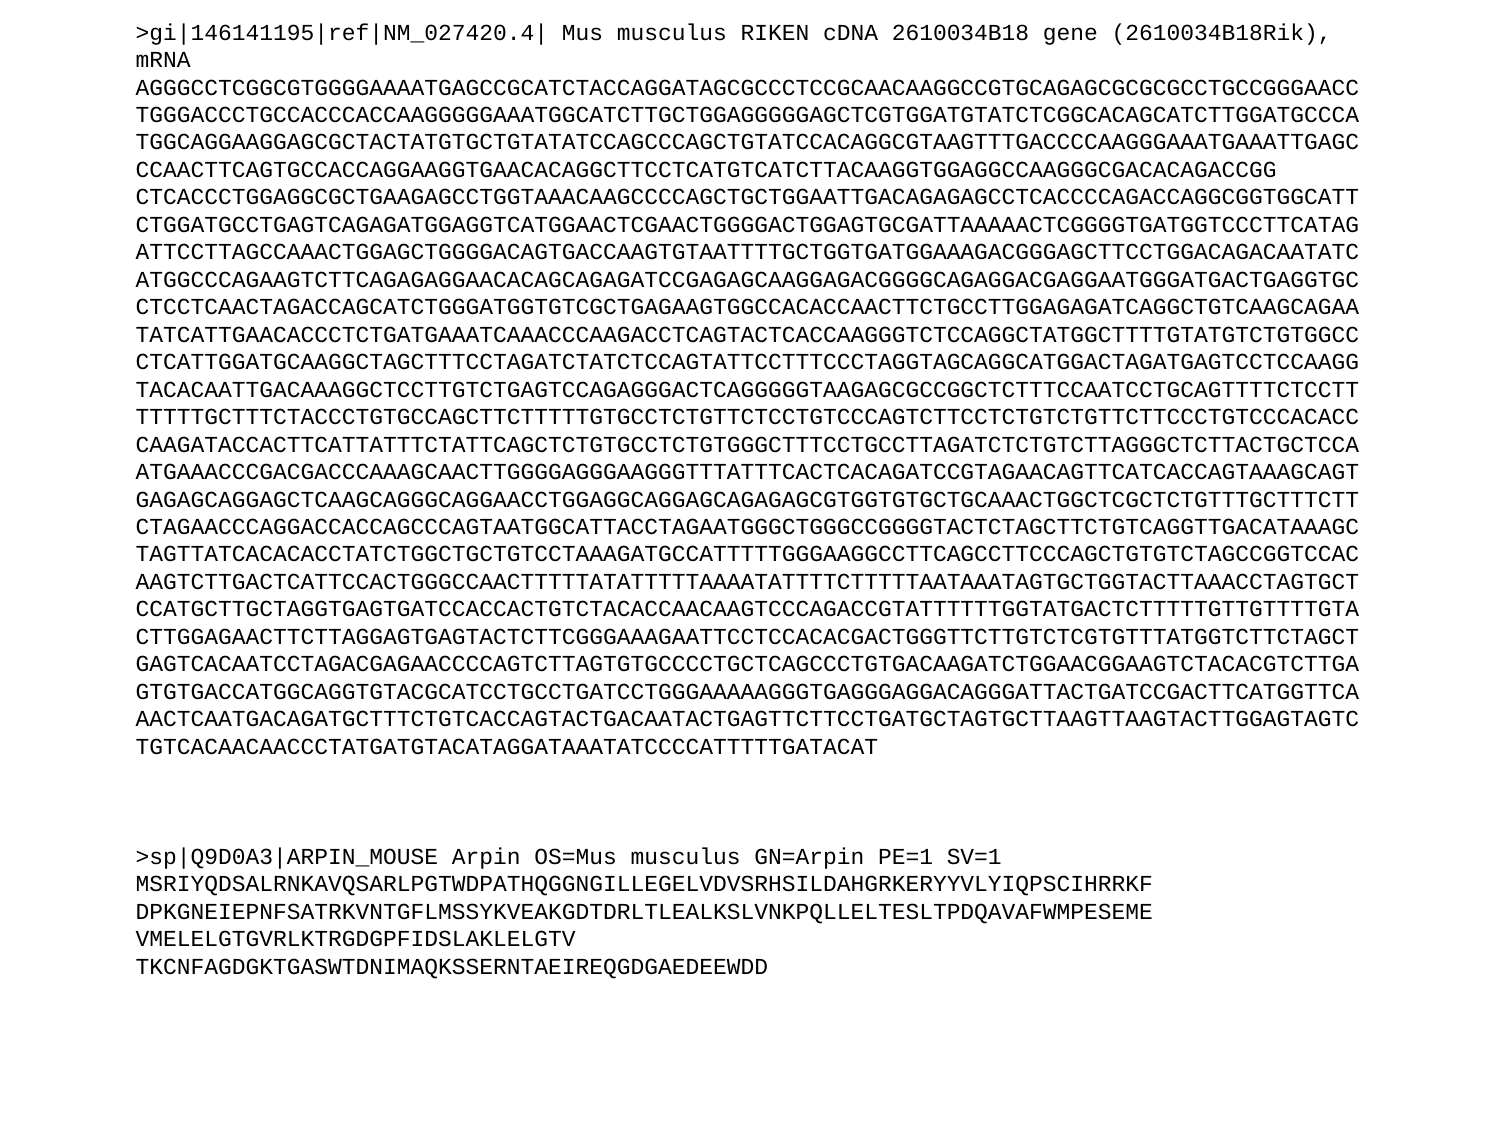

>gi|146141195|ref|NM_027420.4| Mus musculus RIKEN cDNA 2610034B18 gene (2610034B18Rik), mRNA
AGGGCCTCGGCGTGGGGAAAATGAGCCGCATCTACCAGGATAGCGCCCTCCGCAACAAGGCCGTGCAGAGCGCGCGCCTGCCGGGAACCTGGGACCCTGCCACCCACCAAGGGGGAAATGGCATCTTGCTGGAGGGGGAGCTCGTGGATGTATCTCGGCACAGCATCTTGGATGCCCATGGCAGGAAGGAGCGCTACTATGTGCTGTATATCCAGCCCAGCTGTATCCACAGGCGTAAGTTTGACCCCAAGGGAAATGAAATTGAGCCCAACTTCAGTGCCACCAGGAAGGTGAACACAGGCTTCCTCATGTCATCTTACAAGGTGGAGGCCAAGGGCGACACAGACCGG
CTCACCCTGGAGGCGCTGAAGAGCCTGGTAAACAAGCCCCAGCTGCTGGAATTGACAGAGAGCCTCACCCCAGACCAGGCGGTGGCATTCTGGATGCCTGAGTCAGAGATGGAGGTCATGGAACTCGAACTGGGGACTGGAGTGCGATTAAAAACTCGGGGTGATGGTCCCTTCATAGATTCCTTAGCCAAACTGGAGCTGGGGACAGTGACCAAGTGTAATTTTGCTGGTGATGGAAAGACGGGAGCTTCCTGGACAGACAATATCATGGCCCAGAAGTCTTCAGAGAGGAACACAGCAGAGATCCGAGAGCAAGGAGACGGGGCAGAGGACGAGGAATGGGATGACTGAGGTGCCTCCTCAACTAGACCAGCATCTGGGATGGTGTCGCTGAGAAGTGGCCACACCAACTTCTGCCTTGGAGAGATCAGGCTGTCAAGCAGAATATCATTGAACACCCTCTGATGAAATCAAACCCAAGACCTCAGTACTCACCAAGGGTCTCCAGGCTATGGCTTTTGTATGTCTGTGGCCCTCATTGGATGCAAGGCTAGCTTTCCTAGATCTATCTCCAGTATTCCTTTCCCTAGGTAGCAGGCATGGACTAGATGAGTCCTCCAAGGTACACAATTGACAAAGGCTCCTTGTCTGAGTCCAGAGGGACTCAGGGGGTAAGAGCGCCGGCTCTTTCCAATCCTGCAGTTTTCTCCTTTTTTTGCTTTCTACCCTGTGCCAGCTTCTTTTTGTGCCTCTGTTCTCCTGTCCCAGTCTTCCTCTGTCTGTTCTTCCCTGTCCCACACCCAAGATACCACTTCATTATTTCTATTCAGCTCTGTGCCTCTGTGGGCTTTCCTGCCTTAGATCTCTGTCTTAGGGCTCTTACTGCTCCAATGAAACCCGACGACCCAAAGCAACTTGGGGAGGGAAGGGTTTATTTCACTCACAGATCCGTAGAACAGTTCATCACCAGTAAAGCAGTGAGAGCAGGAGCTCAAGCAGGGCAGGAACCTGGAGGCAGGAGCAGAGAGCGTGGTGTGCTGCAAACTGGCTCGCTCTGTTTGCTTTCTTCTAGAACCCAGGACCACCAGCCCAGTAATGGCATTACCTAGAATGGGCTGGGCCGGGGTACTCTAGCTTCTGTCAGGTTGACATAAAGCTAGTTATCACACACCTATCTGGCTGCTGTCCTAAAGATGCCATTTTTGGGAAGGCCTTCAGCCTTCCCAGCTGTGTCTAGCCGGTCCACAAGTCTTGACTCATTCCACTGGGCCAACTTTTTATATTTTTAAAATATTTTCTTTTTAATAAATAGTGCTGGTACTTAAACCTAGTGCTCCATGCTTGCTAGGTGAGTGATCCACCACTGTCTACACCAACAAGTCCCAGACCGTATTTTTTGGTATGACTCTTTTTGTTGTTTTGTACTTGGAGAACTTCTTAGGAGTGAGTACTCTTCGGGAAAGAATTCCTCCACACGACTGGGTTCTTGTCTCGTGTTTATGGTCTTCTAGCTGAGTCACAATCCTAGACGAGAACCCCAGTCTTAGTGTGCCCCTGCTCAGCCCTGTGACAAGATCTGGAACGGAAGTCTACACGTCTTGAGTGTGACCATGGCAGGTGTACGCATCCTGCCTGATCCTGGGAAAAAGGGTGAGGGAGGACAGGGATTACTGATCCGACTTCATGGTTCAAACTCAATGACAGATGCTTTCTGTCACCAGTACTGACAATACTGAGTTCTTCCTGATGCTAGTGCTTAAGTTAAGTACTTGGAGTAGTCTGTCACAACAACCCTATGATGTACATAGGATAAATATCCCCATTTTTGATACAT
>sp|Q9D0A3|ARPIN_MOUSE Arpin OS=Mus musculus GN=Arpin PE=1 SV=1
MSRIYQDSALRNKAVQSARLPGTWDPATHQGGNGILLEGELVDVSRHSILDAHGRKERYYVLYIQPSCIHRRKFDPKGNEIEPNFSATRKVNTGFLMSSYKVEAKGDTDRLTLEALKSLVNKPQLLELTESLTPDQAVAFWMPESEMEVMELELGTGVRLKTRGDGPFIDSLAKLELGTV
TKCNFAGDGKTGASWTDNIMAQKSSERNTAEIREQGDGAEDEEWDD